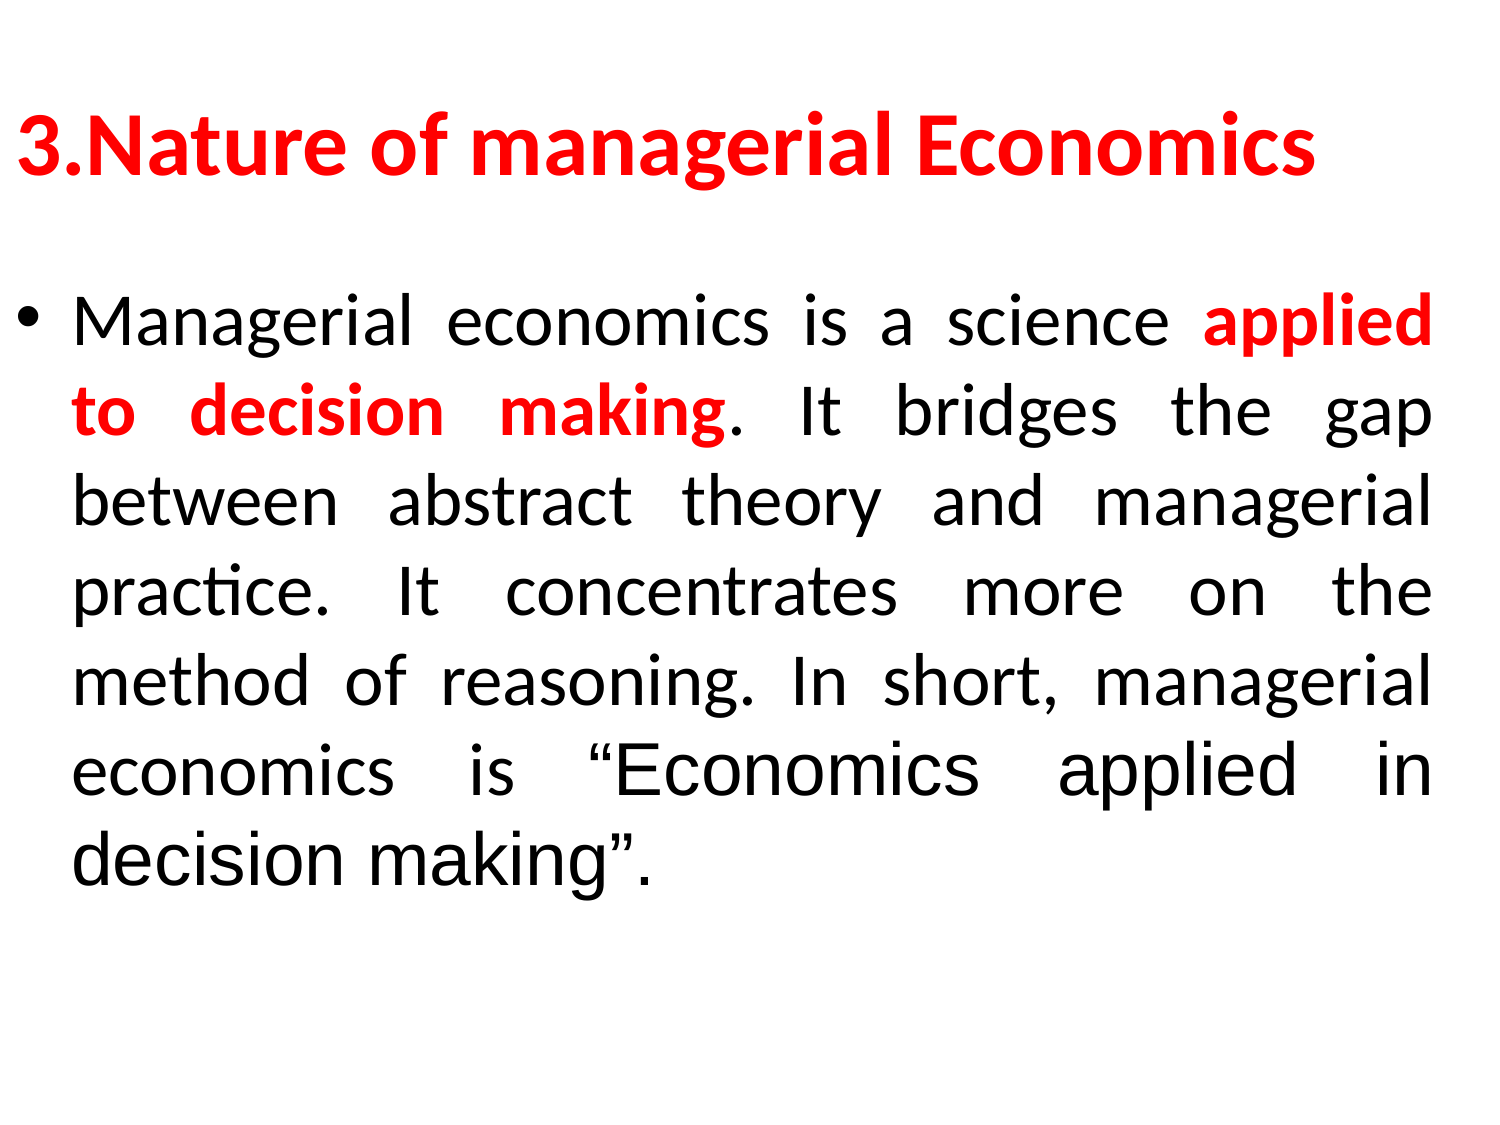

# 3.Nature of managerial Economics
Managerial economics is a science applied to decision making. It bridges the gap between abstract theory and managerial practice. It concentrates more on the method of reasoning. In short, managerial economics is “Economics applied in decision making”.